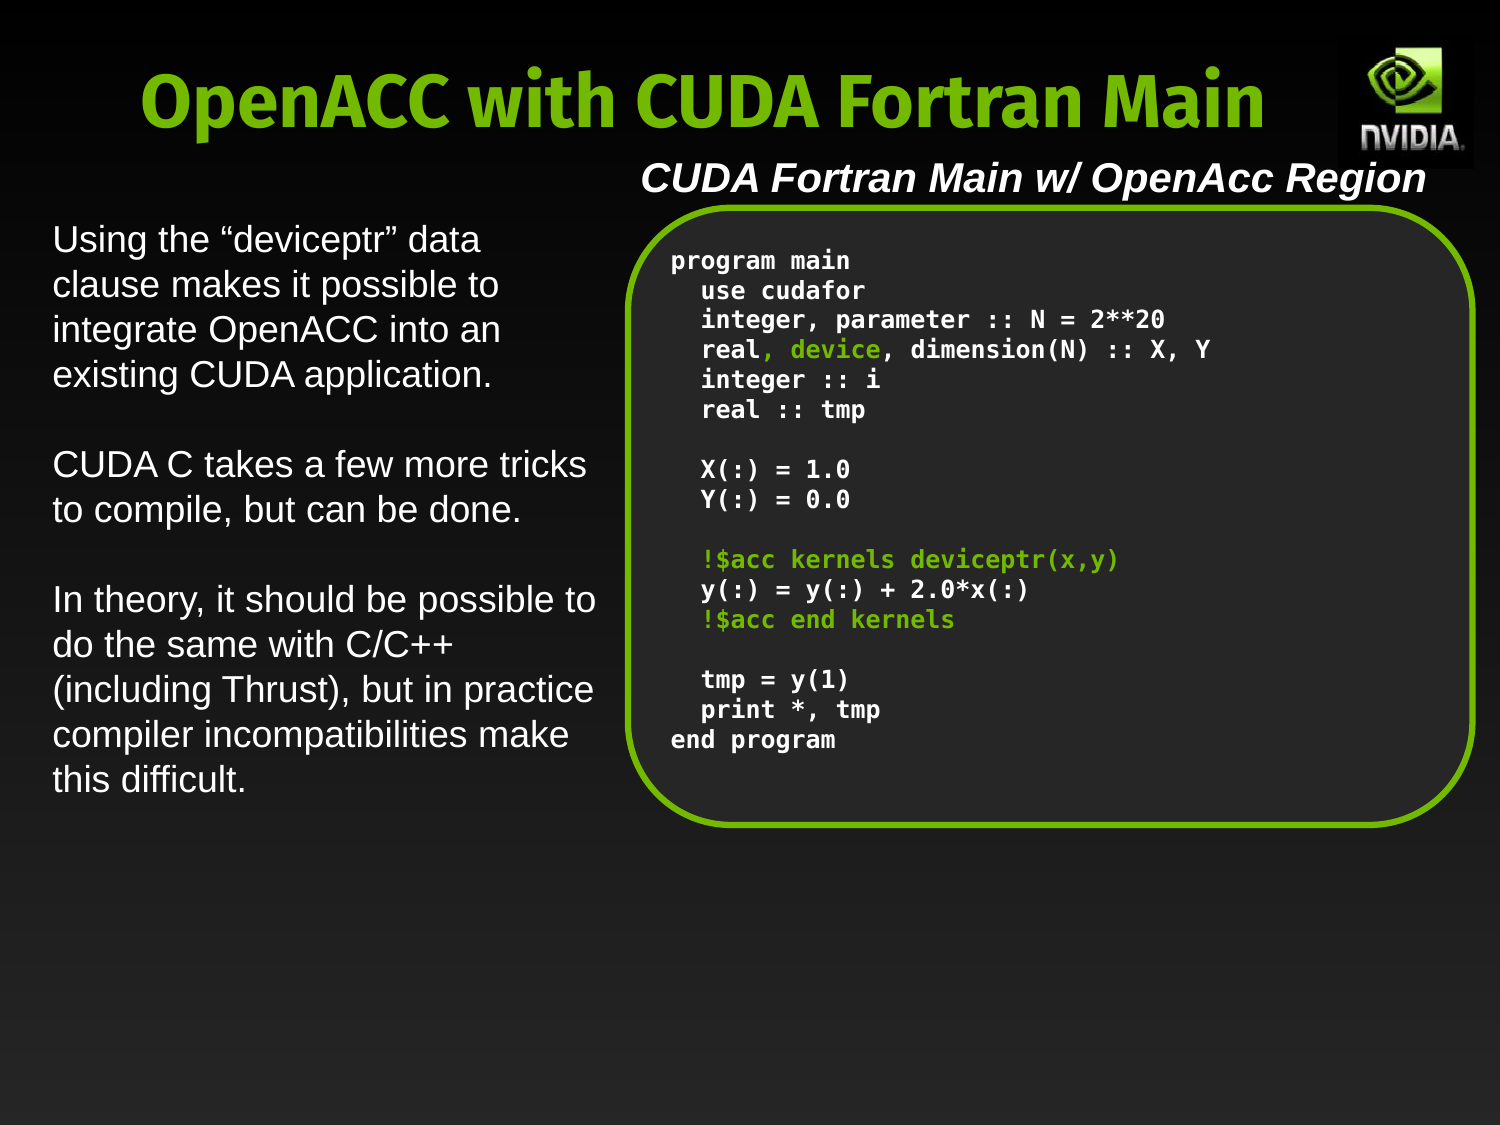

# OpenACC with CUDA Fortran Main
CUDA Fortran Main w/ OpenAcc Region
program main
  use cudafor
  integer, parameter :: N = 2**20
  real, device, dimension(N) :: X, Y
  integer :: i
  real :: tmp

  X(:) = 1.0
  Y(:) = 0.0

  !$acc kernels deviceptr(x,y)
  y(:) = y(:) + 2.0*x(:)
  !$acc end kernels

  tmp = y(1)
  print *, tmp
end program
Using the “deviceptr” data clause makes it possible to integrate OpenACC into an existing CUDA application.

CUDA C takes a few more tricks to compile, but can be done.

In theory, it should be possible to do the same with C/C++ (including Thrust), but in practice compiler incompatibilities make this difficult.